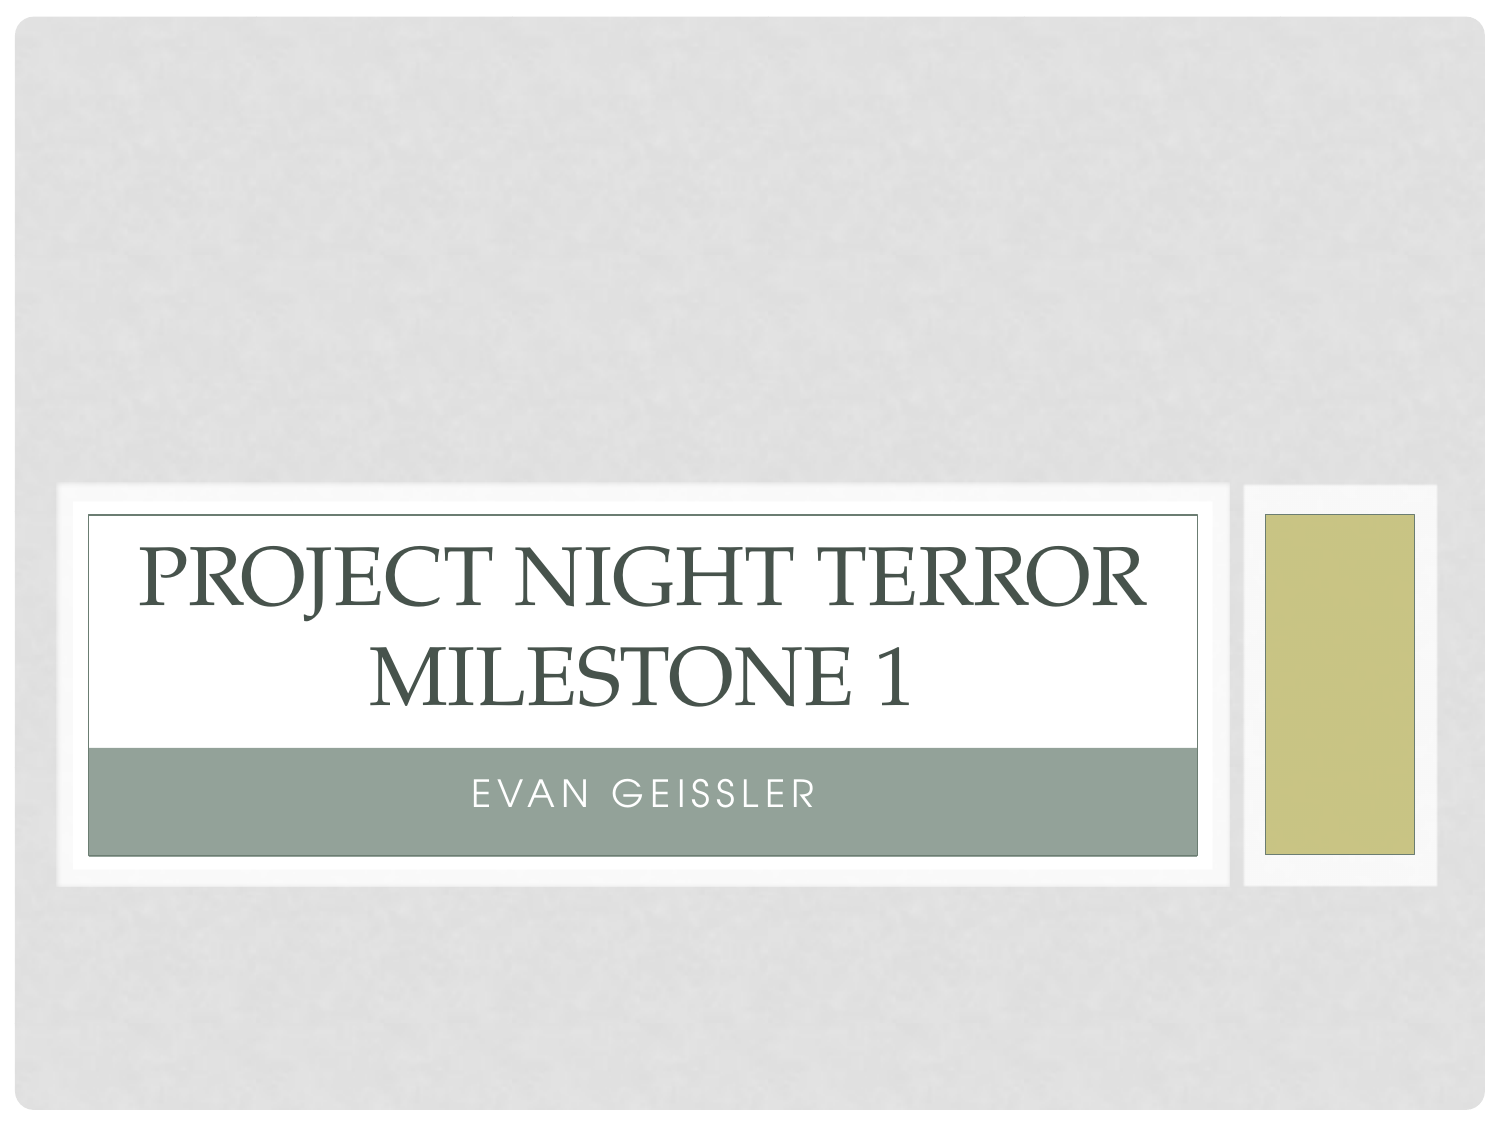

# Project Night terror Milestone 1
Evan Geissler